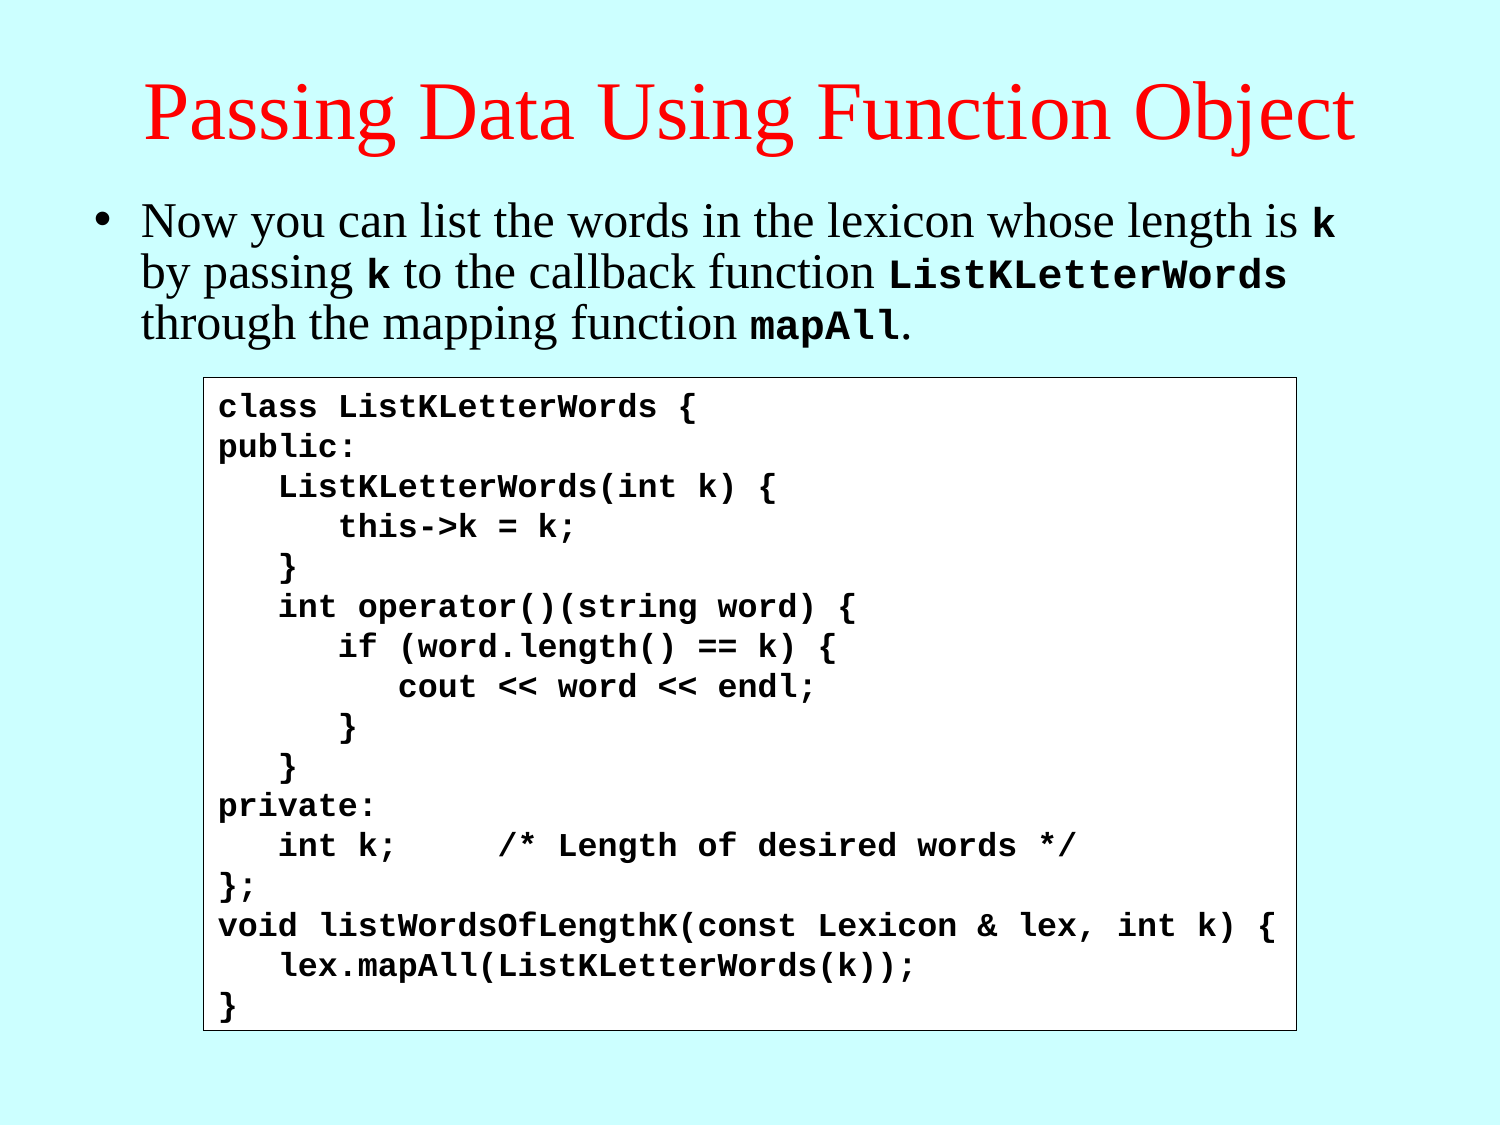

# Passing Data Using Function Object
Now you can list the words in the lexicon whose length is k by passing k to the callback function ListKLetterWords through the mapping function mapAll.
class ListKLetterWords {
public:
   ListKLetterWords(int k) {
      this->k = k;
   }
   int operator()(string word) {
      if (word.length() == k) {
         cout << word << endl;
      }
   }
private:
   int k;     /* Length of desired words */
};
void listWordsOfLengthK(const Lexicon & lex, int k) {
   lex.mapAll(ListKLetterWords(k));
}